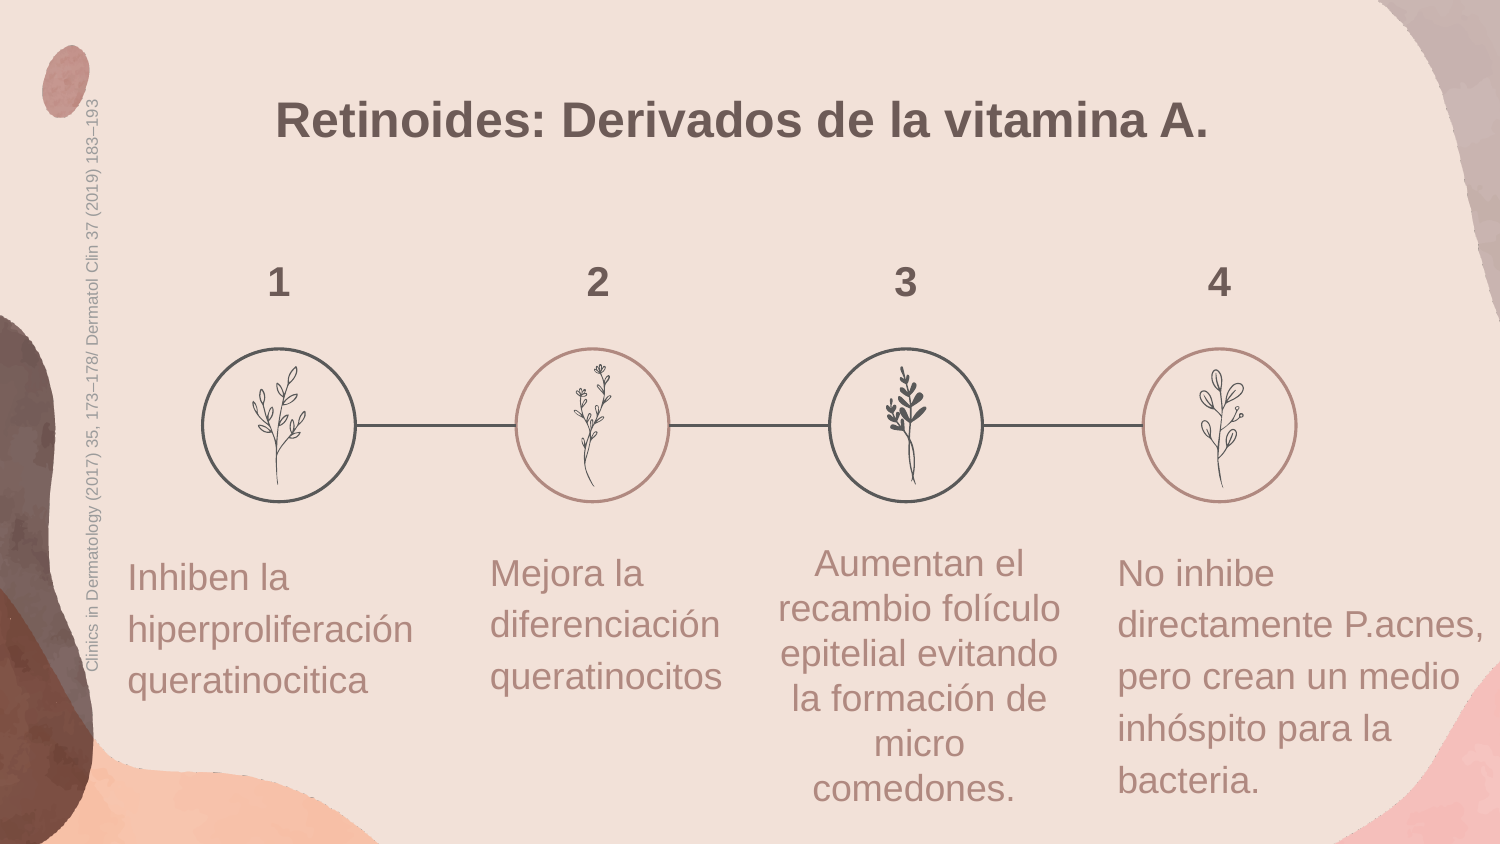

# Retinoides: Derivados de la vitamina A.
1
 2
3
4
Clinics in Dermatology (2017) 35, 173–178/ Dermatol Clin 37 (2019) 183–193

Aumentan el recambio folículo epitelial evitando la formación de micro comedones.
Mejora la diferenciación queratinocitos
No inhibe directamente P.acnes, pero crean un medio inhóspito para la bacteria.
Inhiben la hiperproliferación queratinocitica